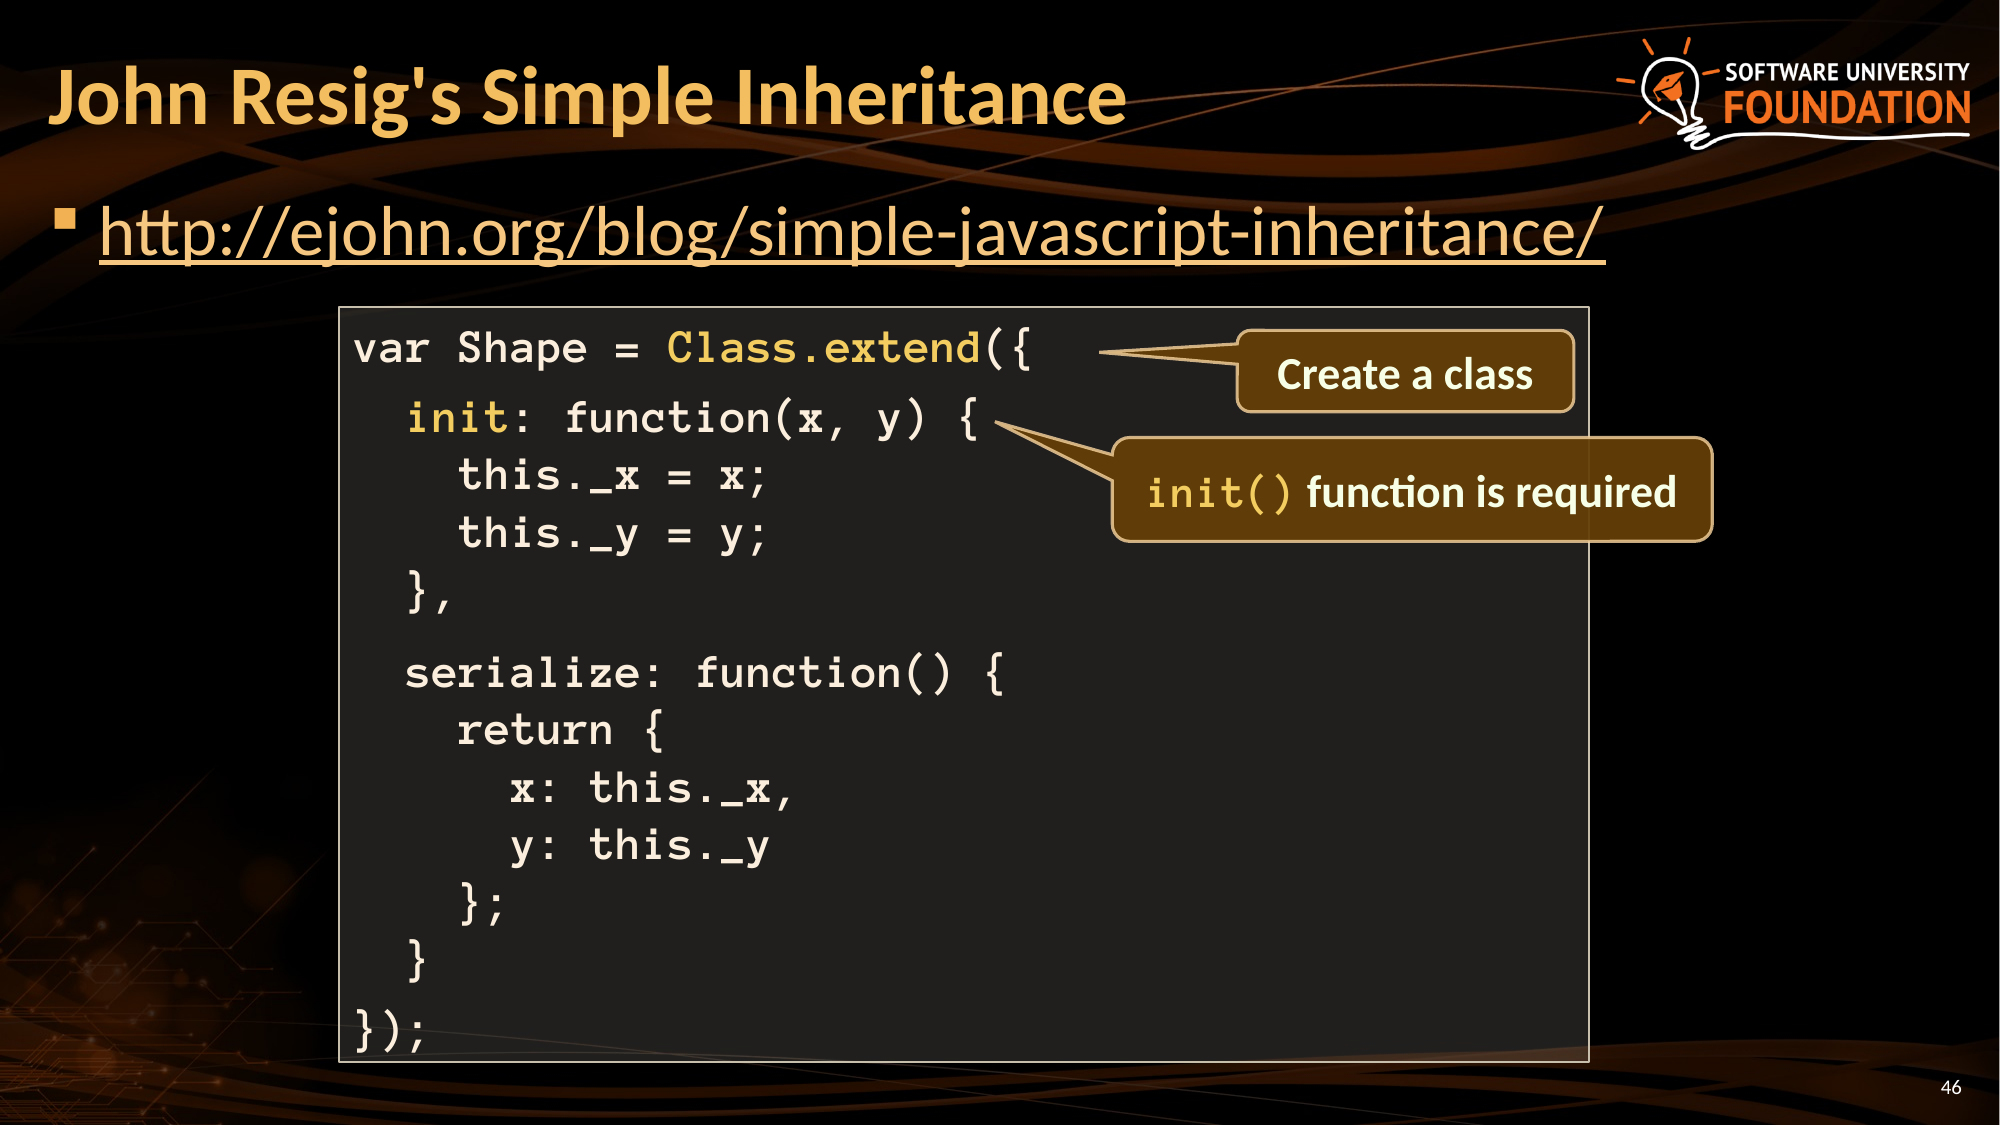

# John Resig's Simple Inheritance
http://ejohn.org/blog/simple-javascript-inheritance/
var Shape = Class.extend({
  init: function(x, y) {
    this._x = x;
    this._y = y;
  },
  serialize: function() {
    return {
      x: this._x,
      y: this._y
    };
  }
});
Create a class
init() function is required
46